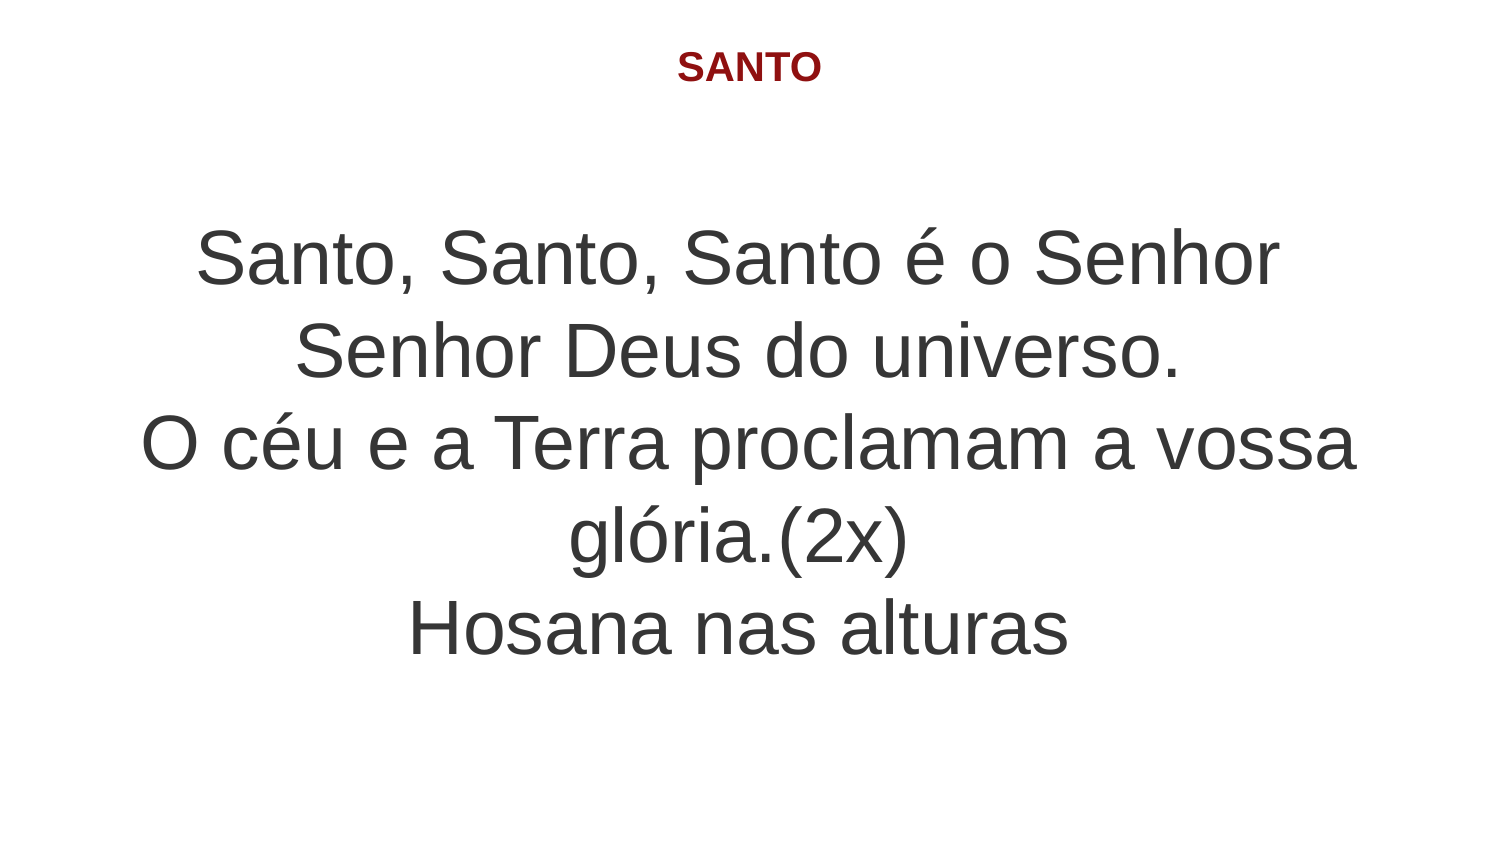

SANTO
Santo, Santo, Santo é o Senhor  Senhor Deus do universo.
O céu e a Terra proclamam a vossa glória.(2x)
Hosana nas alturas